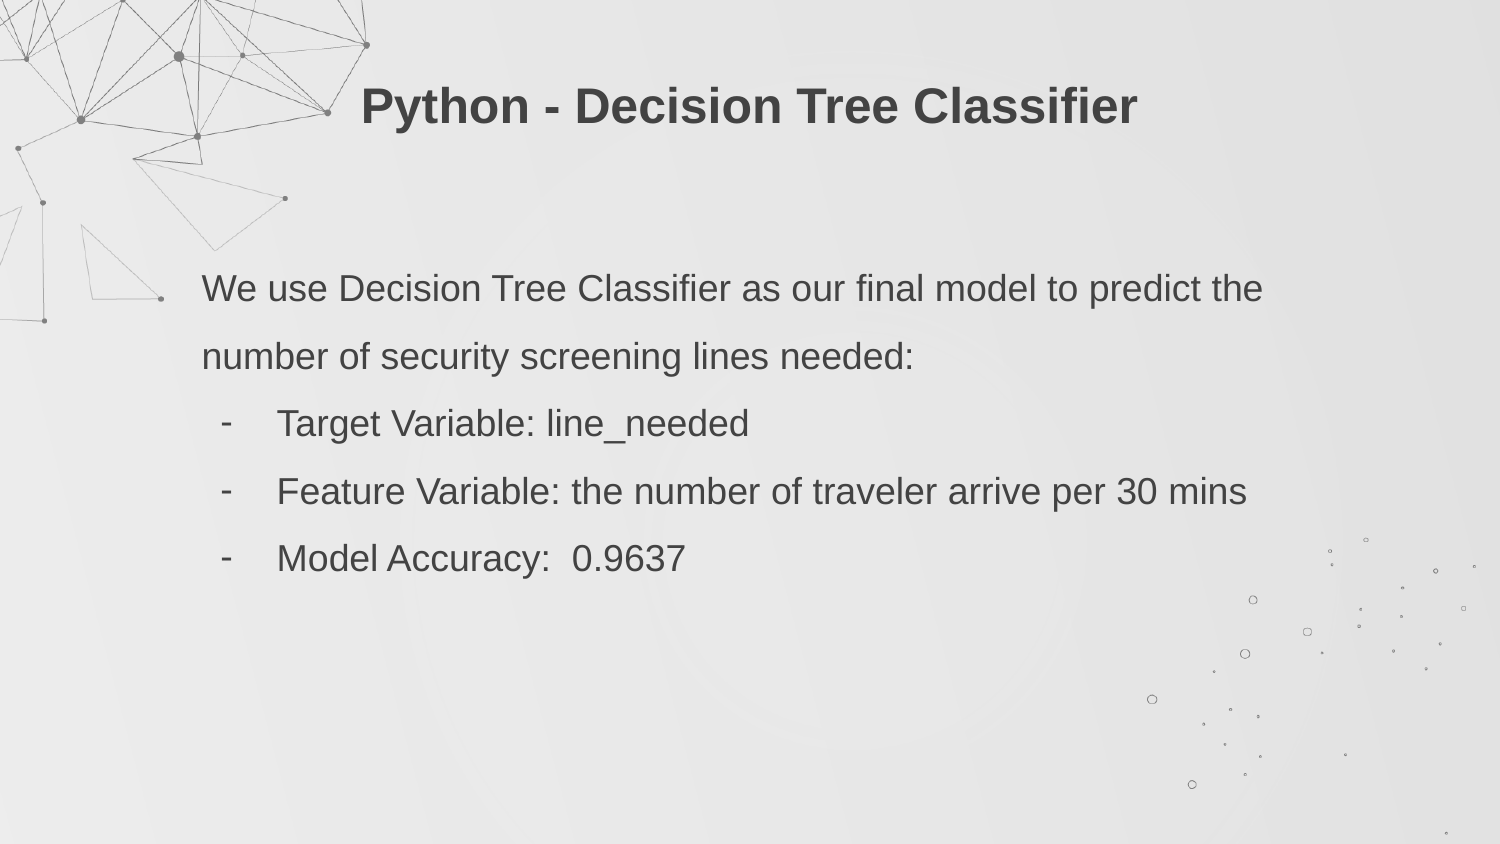

# Python - Decision Tree Classifier
We use Decision Tree Classifier as our final model to predict the number of security screening lines needed:
Target Variable: line_needed
Feature Variable: the number of traveler arrive per 30 mins
Model Accuracy:  0.9637